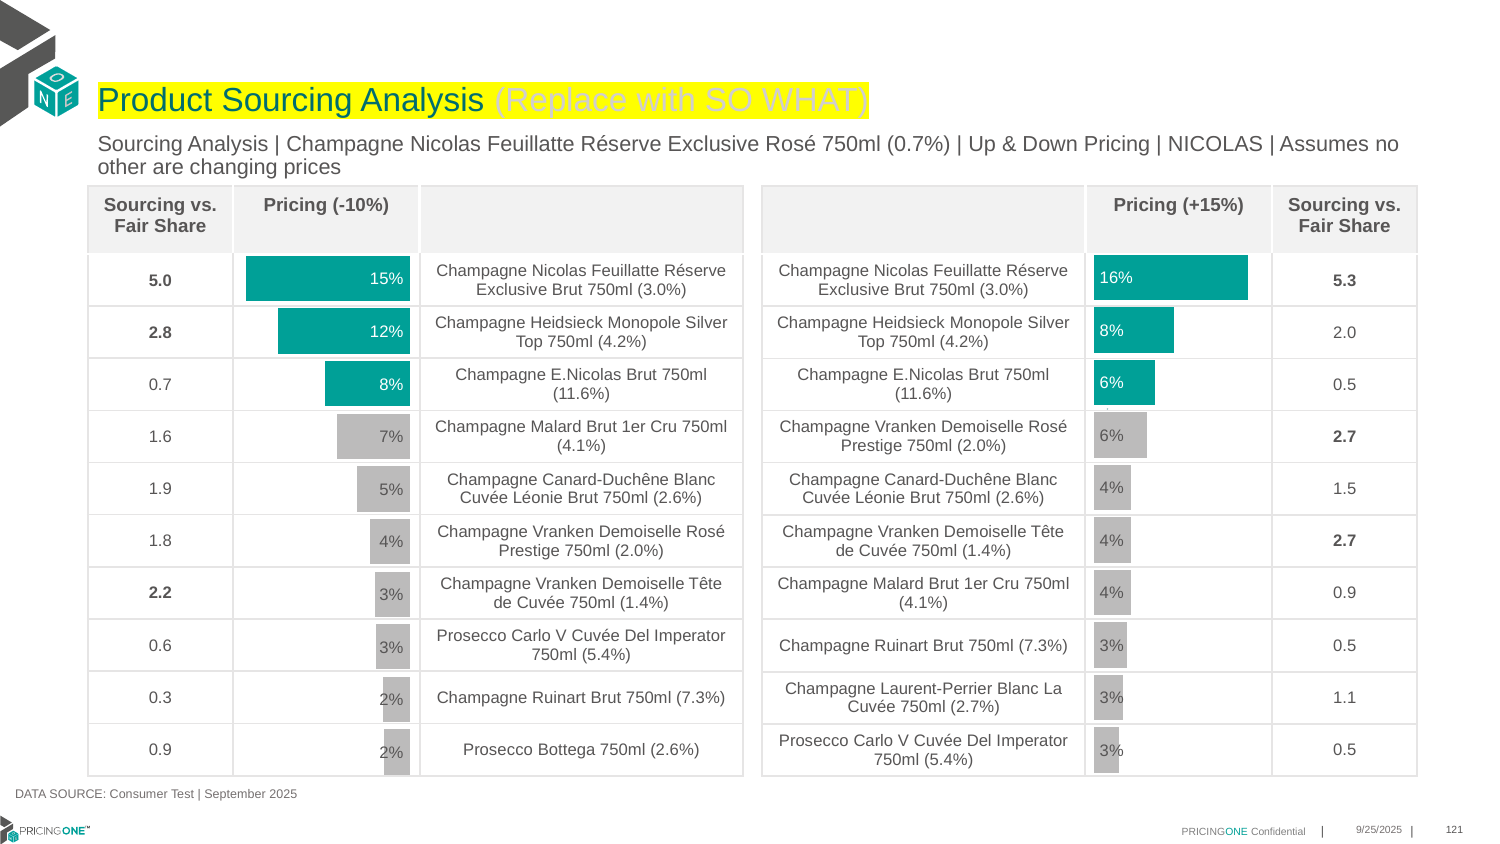

# Product Sourcing Analysis (Replace with SO WHAT)
Sourcing Analysis | Champagne Nicolas Feuillatte Réserve Exclusive Rosé 750ml (0.7%) | Up & Down Pricing | NICOLAS | Assumes no other are changing prices
| Sourcing vs. Fair Share | Pricing (-10%) |  |
| --- | --- | --- |
| 5.0 |  | Champagne Nicolas Feuillatte Réserve Exclusive Brut 750ml (3.0%) |
| 2.8 |  | Champagne Heidsieck Monopole Silver Top 750ml (4.2%) |
| 0.7 |  | Champagne E.Nicolas Brut 750ml (11.6%) |
| 1.6 |  | Champagne Malard Brut 1er Cru 750ml (4.1%) |
| 1.9 |  | Champagne Canard-Duchêne Blanc Cuvée Léonie Brut 750ml (2.6%) |
| 1.8 |  | Champagne Vranken Demoiselle Rosé Prestige 750ml (2.0%) |
| 2.2 |  | Champagne Vranken Demoiselle Tête de Cuvée 750ml (1.4%) |
| 0.6 |  | Prosecco Carlo V Cuvée Del Imperator 750ml (5.4%) |
| 0.3 |  | Champagne Ruinart Brut 750ml (7.3%) |
| 0.9 |  | Prosecco Bottega 750ml (2.6%) |
|  | Pricing (+15%) | Sourcing vs. Fair Share |
| --- | --- | --- |
| Champagne Nicolas Feuillatte Réserve Exclusive Brut 750ml (3.0%) |  | 5.3 |
| Champagne Heidsieck Monopole Silver Top 750ml (4.2%) |  | 2.0 |
| Champagne E.Nicolas Brut 750ml (11.6%) |  | 0.5 |
| Champagne Vranken Demoiselle Rosé Prestige 750ml (2.0%) |  | 2.7 |
| Champagne Canard-Duchêne Blanc Cuvée Léonie Brut 750ml (2.6%) |  | 1.5 |
| Champagne Vranken Demoiselle Tête de Cuvée 750ml (1.4%) |  | 2.7 |
| Champagne Malard Brut 1er Cru 750ml (4.1%) |  | 0.9 |
| Champagne Ruinart Brut 750ml (7.3%) |  | 0.5 |
| Champagne Laurent-Perrier Blanc La Cuvée 750ml (2.7%) |  | 1.1 |
| Prosecco Carlo V Cuvée Del Imperator 750ml (5.4%) |  | 0.5 |

### Chart

| Category | Champagne Nicolas Feuillatte Réserve Exclusive Rosé 750ml (0.7%) |
|---|---|
| Champagne Nicolas Feuillatte Réserve Exclusive Brut 750ml (3.0%) | 0.16052331922788846 |
| Champagne Heidsieck Monopole Silver Top 750ml (4.2%) | 0.08366803719637847 |
| Champagne E.Nicolas Brut 750ml (11.6%) | 0.06355650217400183 |
| Champagne Vranken Demoiselle Rosé Prestige 750ml (2.0%) | 0.055301767686002534 |
| Champagne Canard-Duchêne Blanc Cuvée Léonie Brut 750ml (2.6%) | 0.03883489723166642 |
| Champagne Vranken Demoiselle Tête de Cuvée 750ml (1.4%) | 0.03873417649042467 |
| Champagne Malard Brut 1er Cru 750ml (4.1%) | 0.038546428243972815 |
| Champagne Ruinart Brut 750ml (7.3%) | 0.03447761896993023 |
| Champagne Laurent-Perrier Blanc La Cuvée 750ml (2.7%) | 0.03080422298354598 |
| Prosecco Carlo V Cuvée Del Imperator 750ml (5.4%) | 0.026640980393916998 |

### Chart

| Category | Champagne Nicolas Feuillatte Réserve Exclusive Rosé 750ml (0.7%) |
|---|---|
| Champagne Nicolas Feuillatte Réserve Exclusive Brut 750ml (3.0%) | 0.15022269846237546 |
| Champagne Heidsieck Monopole Silver Top 750ml (4.2%) | 0.12090724811416227 |
| Champagne E.Nicolas Brut 750ml (11.6%) | 0.07769497047233818 |
| Champagne Malard Brut 1er Cru 750ml (4.1%) | 0.06677729496302608 |
| Champagne Canard-Duchêne Blanc Cuvée Léonie Brut 750ml (2.6%) | 0.04876897226472035 |
| Champagne Vranken Demoiselle Rosé Prestige 750ml (2.0%) | 0.03696701696106925 |
| Champagne Vranken Demoiselle Tête de Cuvée 750ml (1.4%) | 0.031894907763077934 |
| Prosecco Carlo V Cuvée Del Imperator 750ml (5.4%) | 0.031062889127098745 |
| Champagne Ruinart Brut 750ml (7.3%) | 0.0248856920234949 |
| Prosecco Bottega 750ml (2.6%) | 0.023999761263877966 |
DATA SOURCE: Consumer Test | September 2025

9/25/2025
121